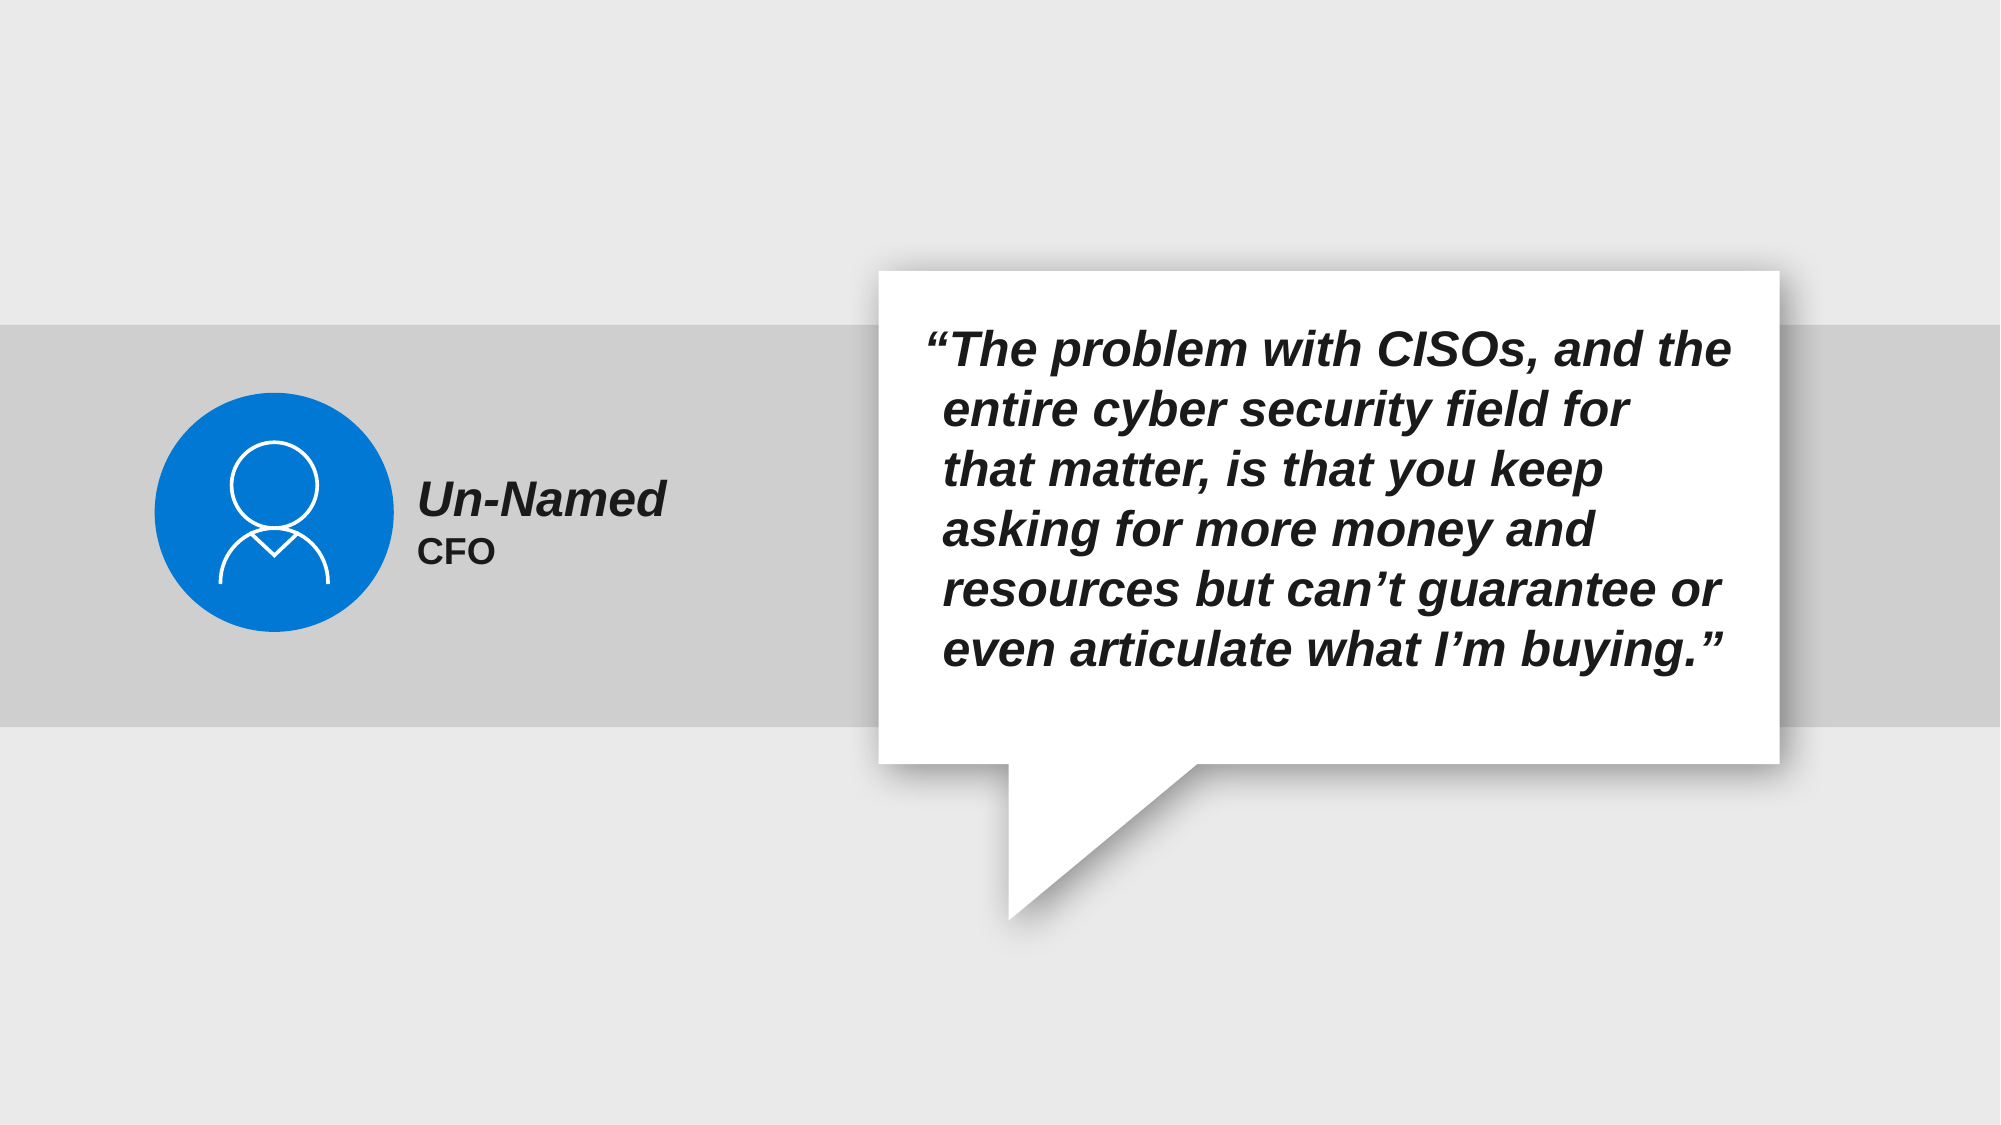

“The problem with CISOs, and the entire cyber security field for that matter, is that you keep asking for more money and resources but can’t guarantee or even articulate what I’m buying.”

Un-Named
CFO